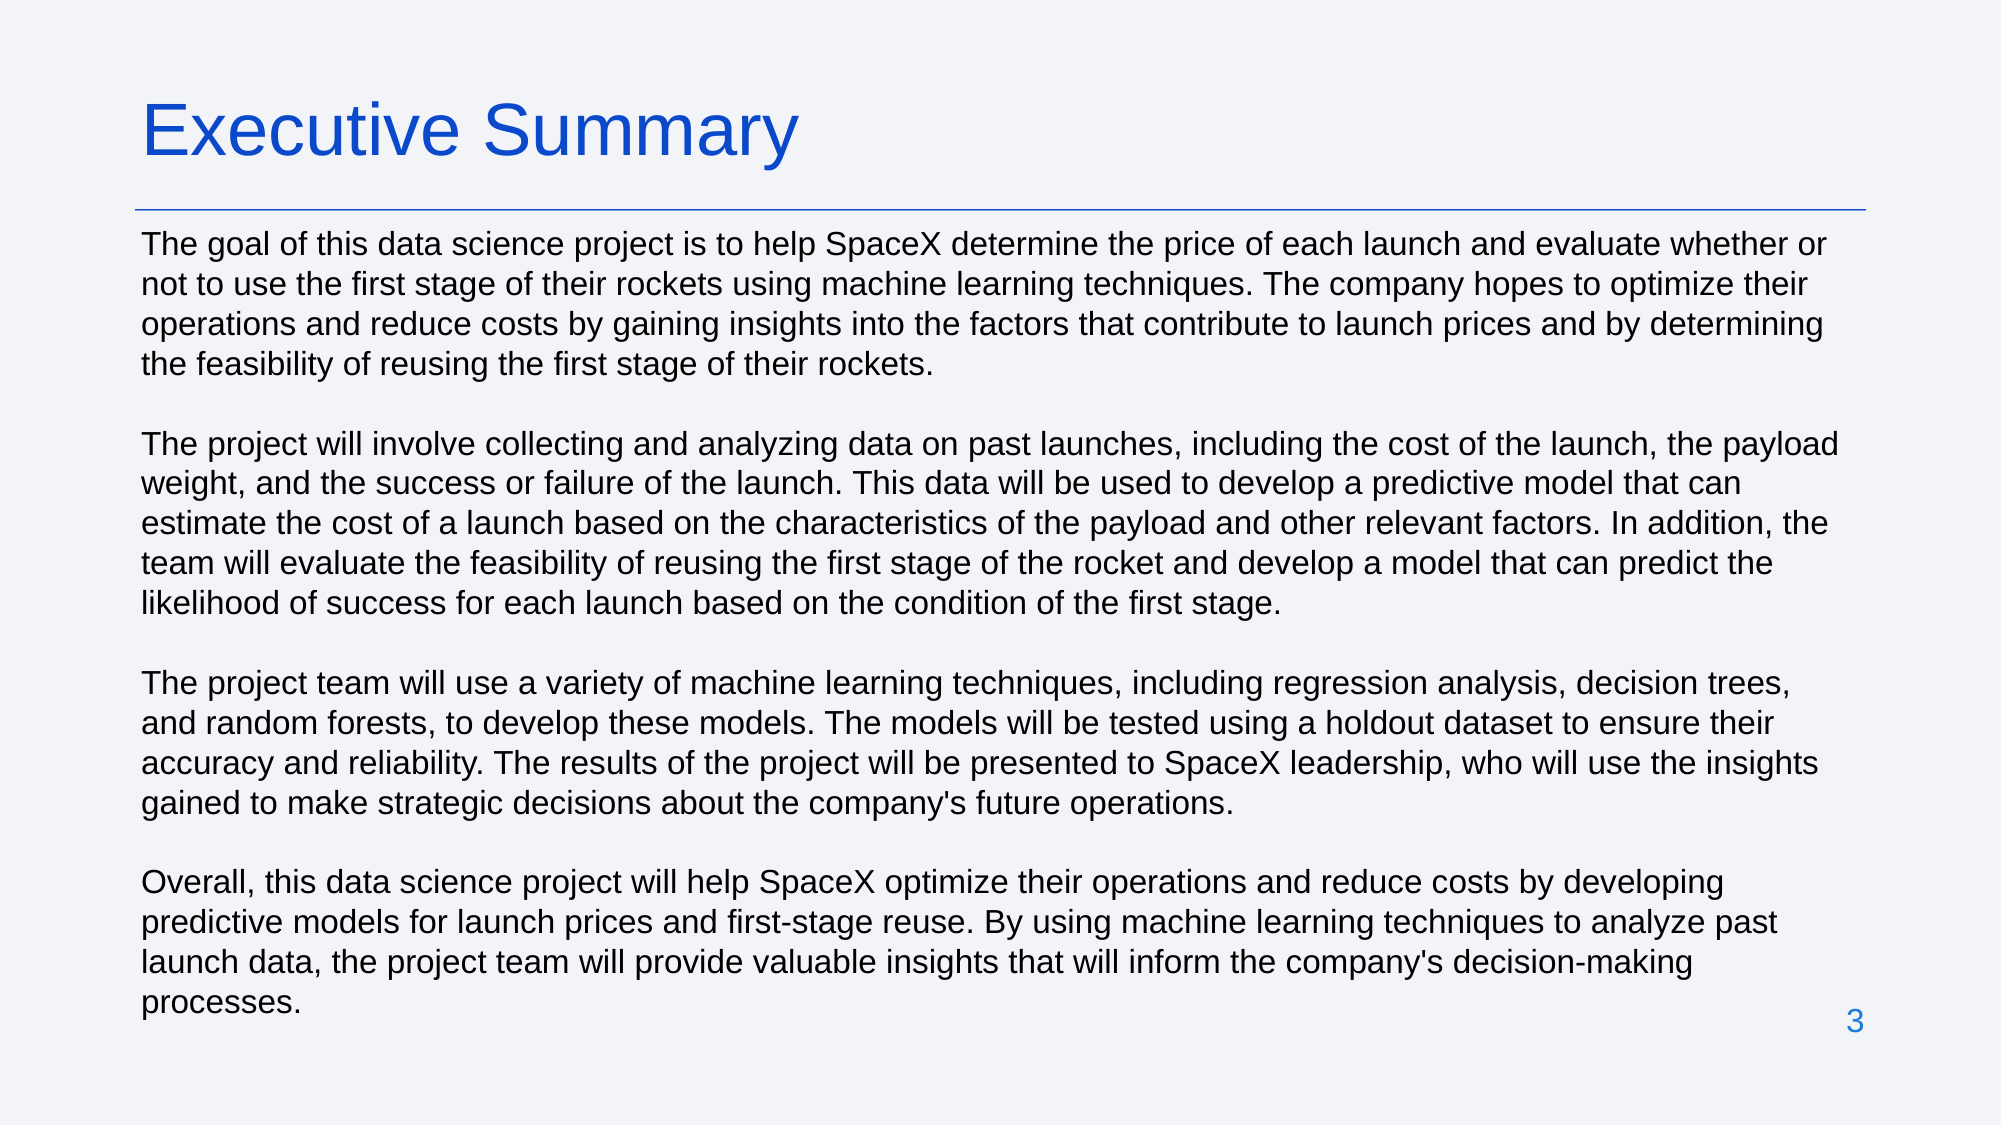

Executive Summary

The goal of this data science project is to help SpaceX determine the price of each launch and evaluate whether or not to use the first stage of their rockets using machine learning techniques. The company hopes to optimize their operations and reduce costs by gaining insights into the factors that contribute to launch prices and by determining the feasibility of reusing the first stage of their rockets.

The project will involve collecting and analyzing data on past launches, including the cost of the launch, the payload weight, and the success or failure of the launch. This data will be used to develop a predictive model that can estimate the cost of a launch based on the characteristics of the payload and other relevant factors. In addition, the team will evaluate the feasibility of reusing the first stage of the rocket and develop a model that can predict the likelihood of success for each launch based on the condition of the first stage.

The project team will use a variety of machine learning techniques, including regression analysis, decision trees, and random forests, to develop these models. The models will be tested using a holdout dataset to ensure their accuracy and reliability. The results of the project will be presented to SpaceX leadership, who will use the insights gained to make strategic decisions about the company's future operations.

Overall, this data science project will help SpaceX optimize their operations and reduce costs by developing predictive models for launch prices and first-stage reuse. By using machine learning techniques to analyze past launch data, the project team will provide valuable insights that will inform the company's decision-making processes.
3